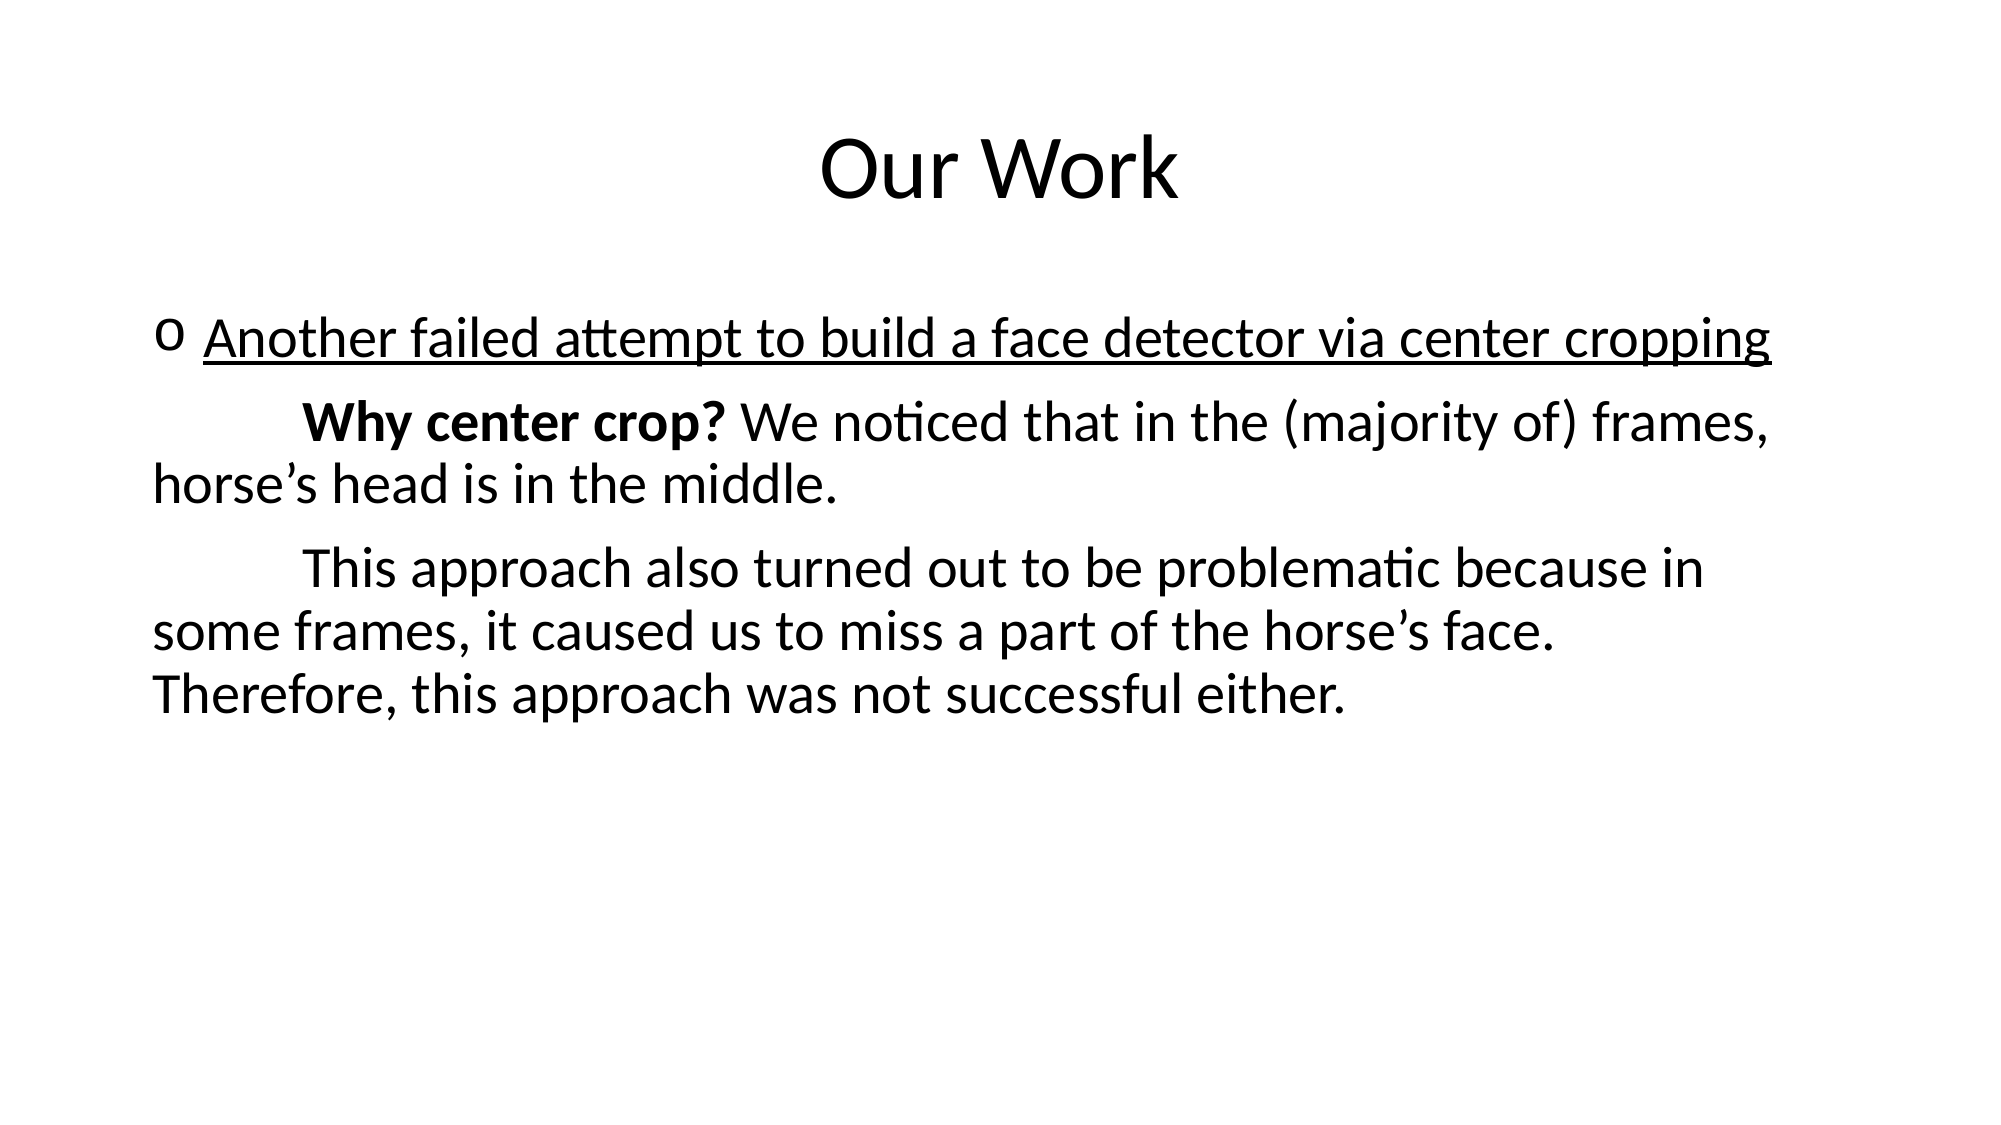

# Our Work
 Another failed attempt to build a face detector via center cropping
	Why center crop? We noticed that in the (majority of) frames, 	horse’s head is in the middle.
	This approach also turned out to be problematic because in 	some frames, it caused us to miss a part of the horse’s face. 	Therefore, this approach was not successful either.